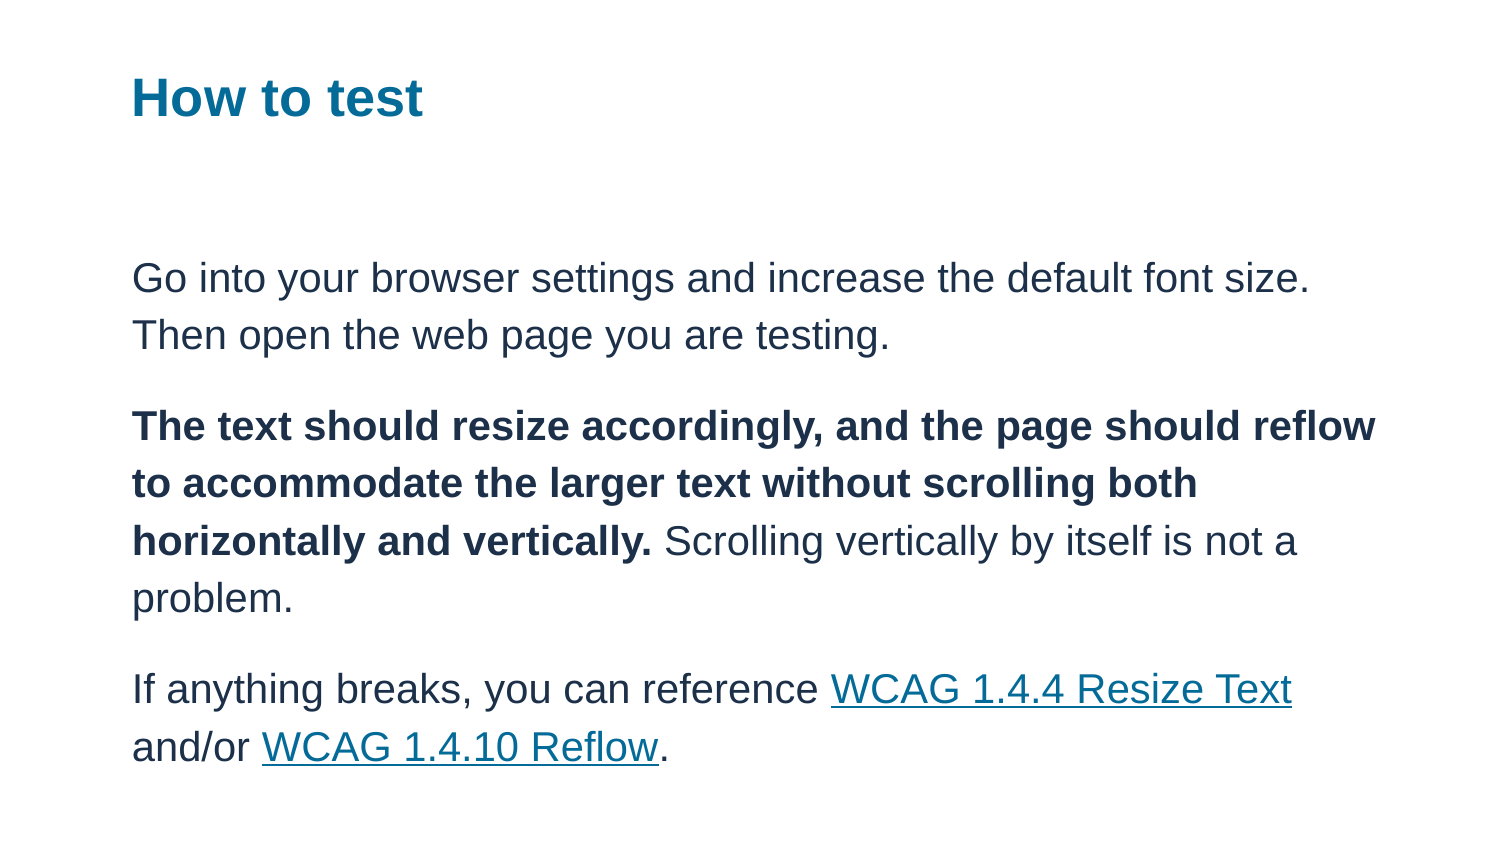

# How to test
Go into your browser settings and increase the default font size. Then open the web page you are testing.
The text should resize accordingly, and the page should reflow to accommodate the larger text without scrolling both horizontally and vertically. Scrolling vertically by itself is not a problem.
If anything breaks, you can reference WCAG 1.4.4 Resize Text and/or WCAG 1.4.10 Reflow.